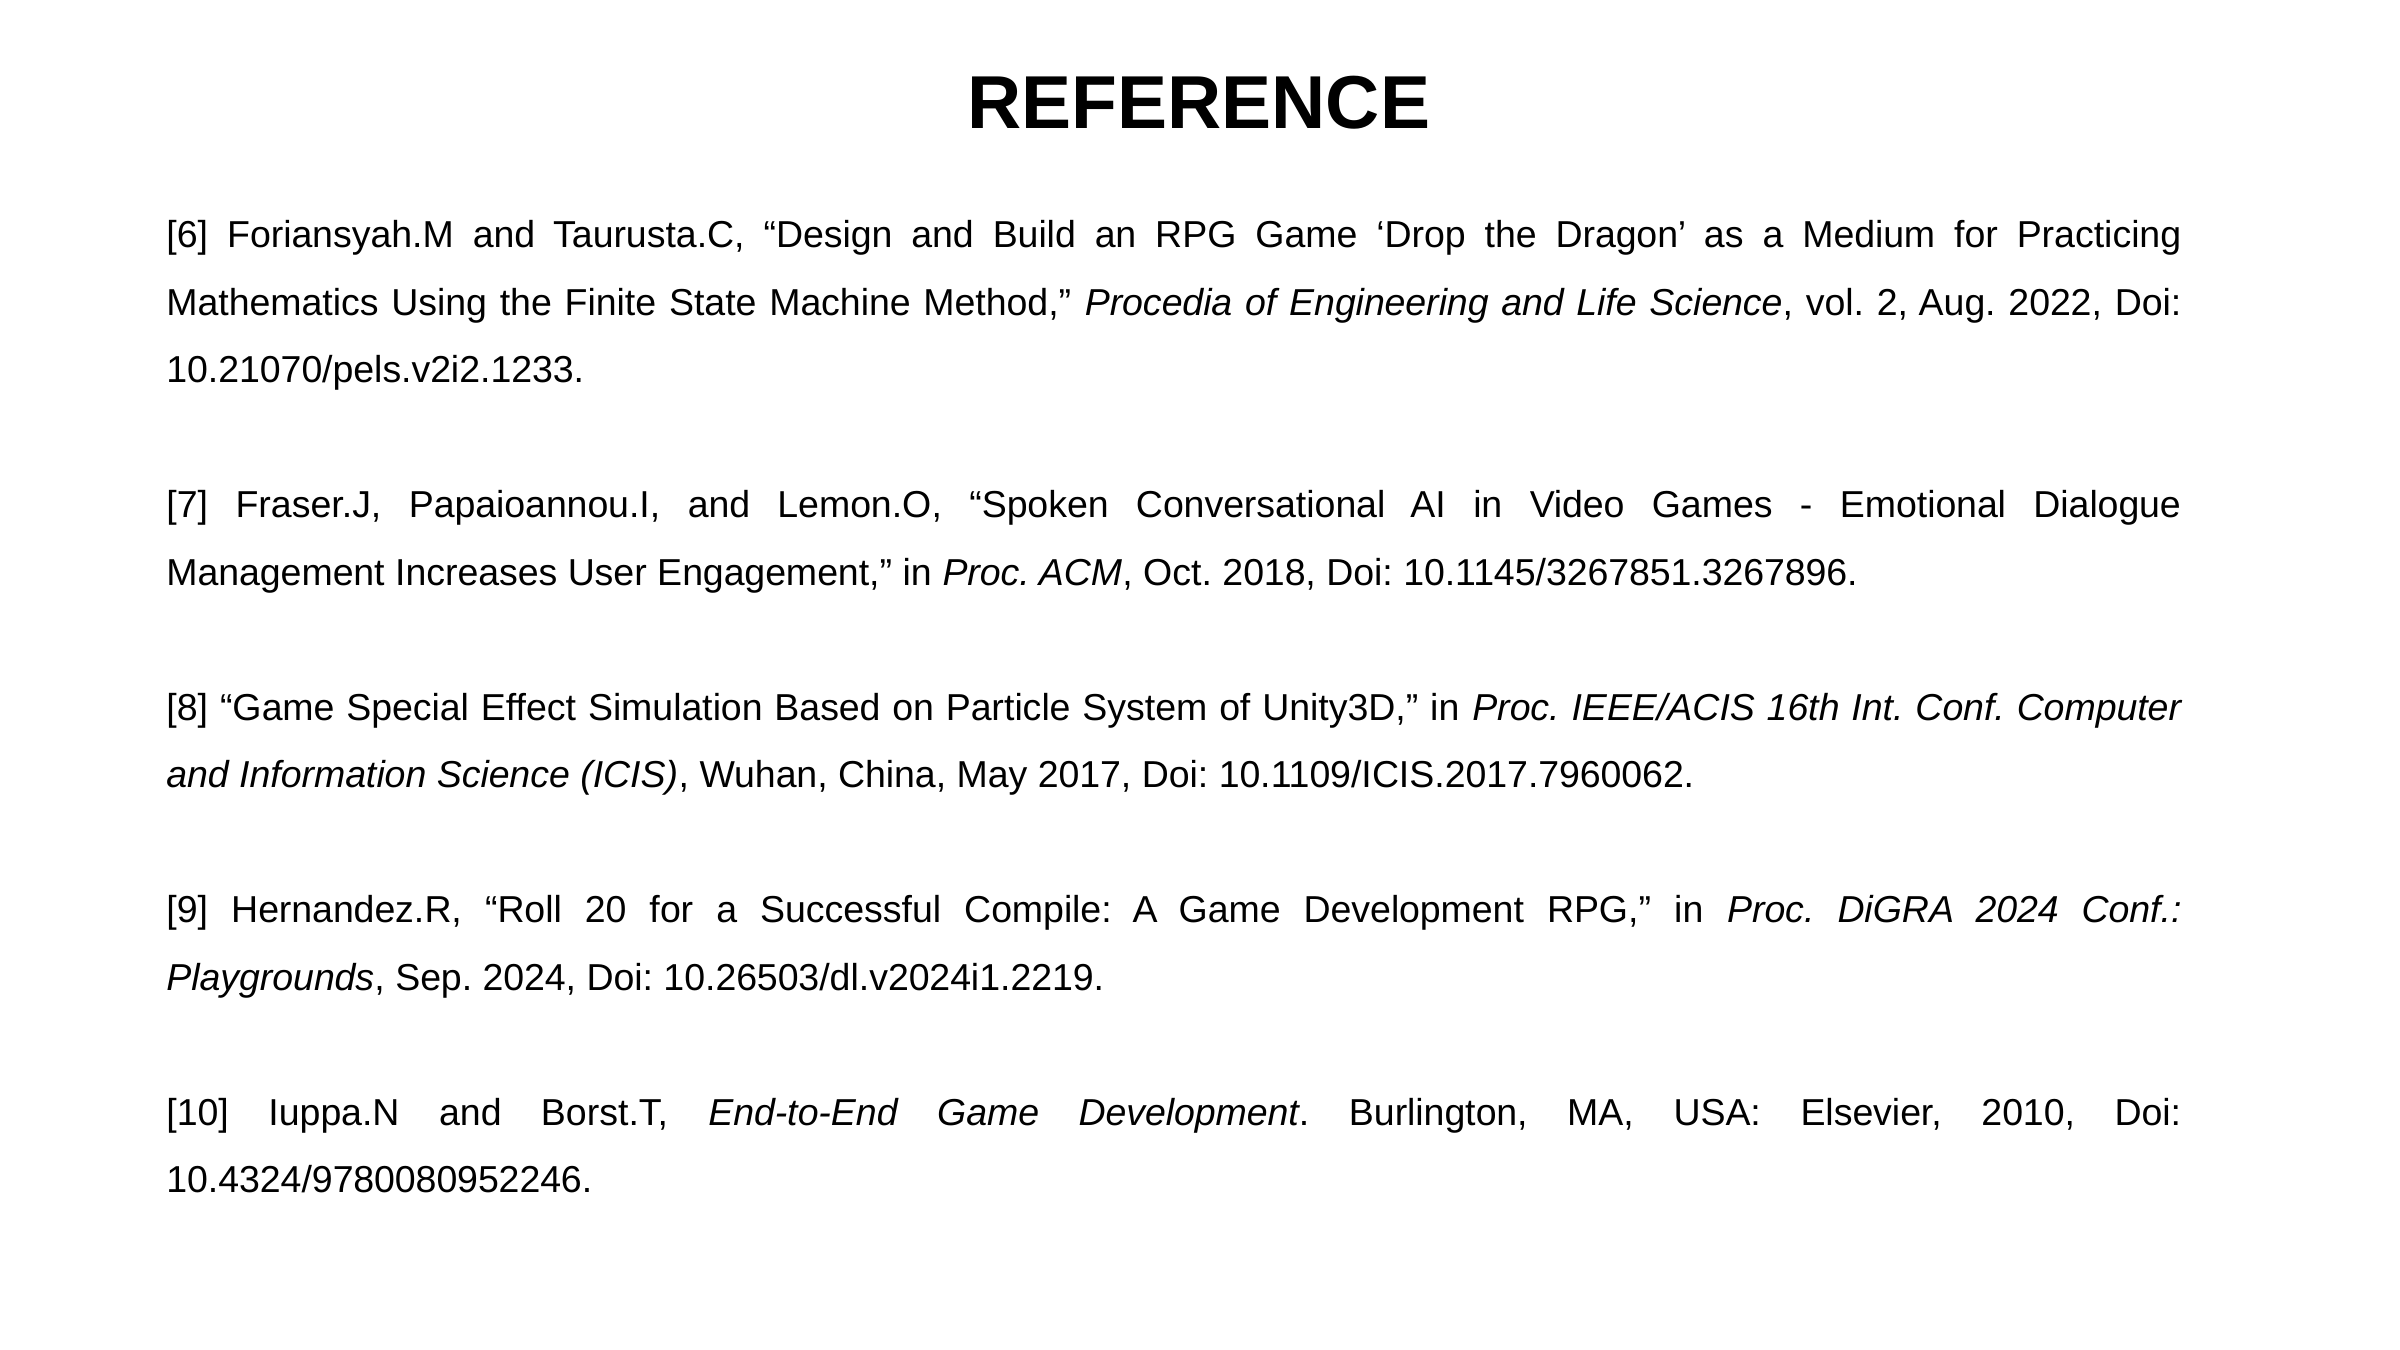

REFERENCE
[6] Foriansyah.M and Taurusta.C, “Design and Build an RPG Game ‘Drop the Dragon’ as a Medium for Practicing Mathematics Using the Finite State Machine Method,” Procedia of Engineering and Life Science, vol. 2, Aug. 2022, Doi: 10.21070/pels.v2i2.1233.

[7] Fraser.J, Papaioannou.I, and Lemon.O, “Spoken Conversational AI in Video Games - Emotional Dialogue Management Increases User Engagement,” in Proc. ACM, Oct. 2018, Doi: 10.1145/3267851.3267896.

[8] “Game Special Effect Simulation Based on Particle System of Unity3D,” in Proc. IEEE/ACIS 16th Int. Conf. Computer and Information Science (ICIS), Wuhan, China, May 2017, Doi: 10.1109/ICIS.2017.7960062.

[9] Hernandez.R, “Roll 20 for a Successful Compile: A Game Development RPG,” in Proc. DiGRA 2024 Conf.: Playgrounds, Sep. 2024, Doi: 10.26503/dl.v2024i1.2219.

[10] Iuppa.N and Borst.T, End-to-End Game Development. Burlington, MA, USA: Elsevier, 2010, Doi: 10.4324/9780080952246.